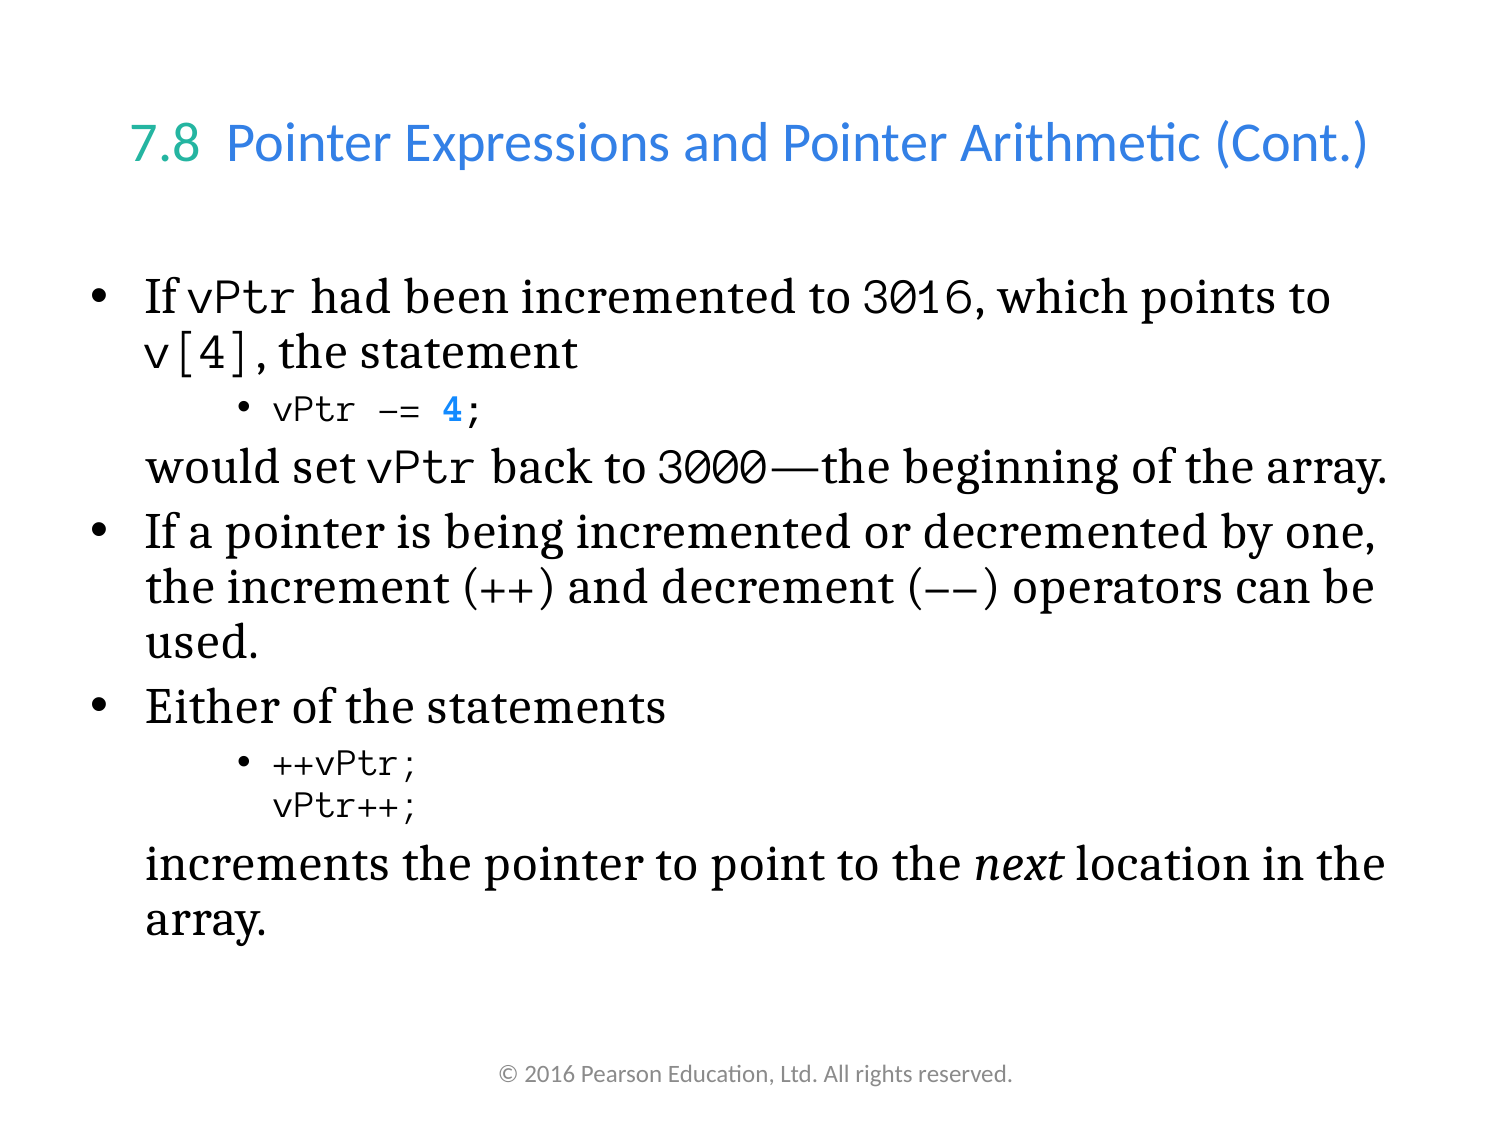

# 7.8  Pointer Expressions and Pointer Arithmetic (Cont.)
If vPtr had been incremented to 3016, which points to v[4], the statement
vPtr -= 4;
	would set vPtr back to 3000—the beginning of the array.
If a pointer is being incremented or decremented by one, the increment (++) and decrement (--) operators can be used.
Either of the statements
++vPtr;
vPtr++;
	increments the pointer to point to the next location in the array.
© 2016 Pearson Education, Ltd. All rights reserved.